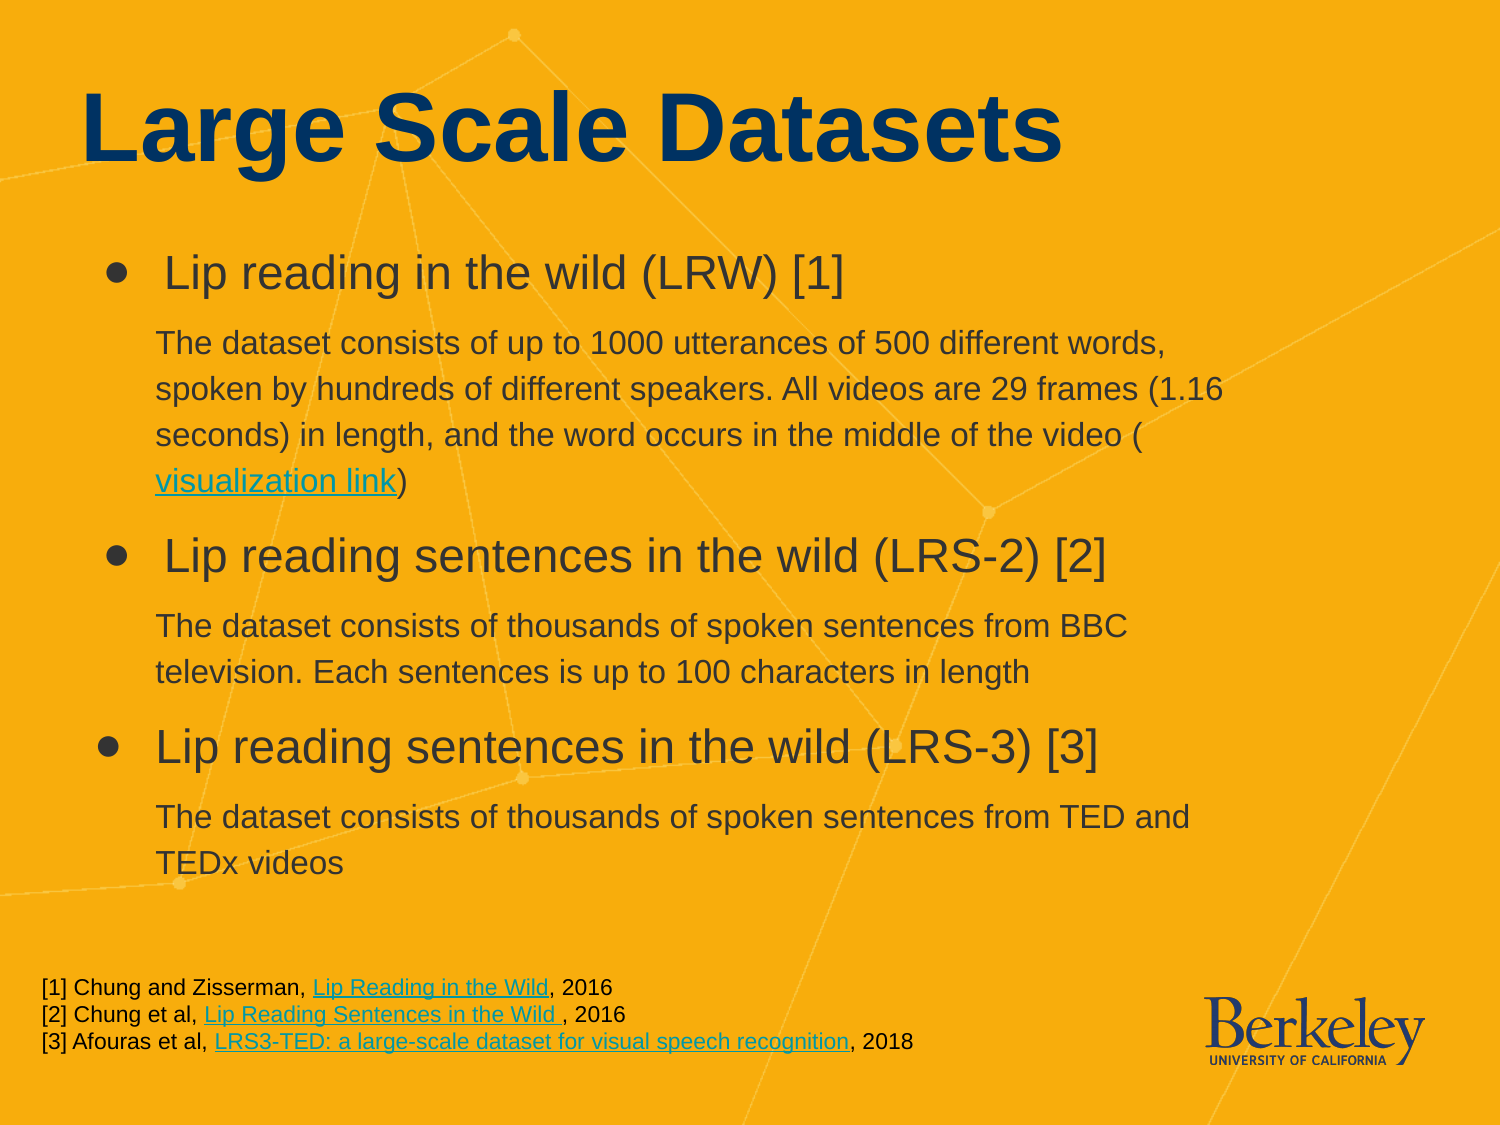

# Large Scale Datasets
Lip reading in the wild (LRW) [1]
The dataset consists of up to 1000 utterances of 500 different words, spoken by hundreds of different speakers. All videos are 29 frames (1.16 seconds) in length, and the word occurs in the middle of the video (visualization link)
Lip reading sentences in the wild (LRS-2) [2]
The dataset consists of thousands of spoken sentences from BBC television. Each sentences is up to 100 characters in length
Lip reading sentences in the wild (LRS-3) [3]
The dataset consists of thousands of spoken sentences from TED and TEDx videos

[1] Chung and Zisserman, Lip Reading in the Wild, 2016
[2] Chung et al, Lip Reading Sentences in the Wild , 2016
[3] Afouras et al, LRS3-TED: a large-scale dataset for visual speech recognition, 2018